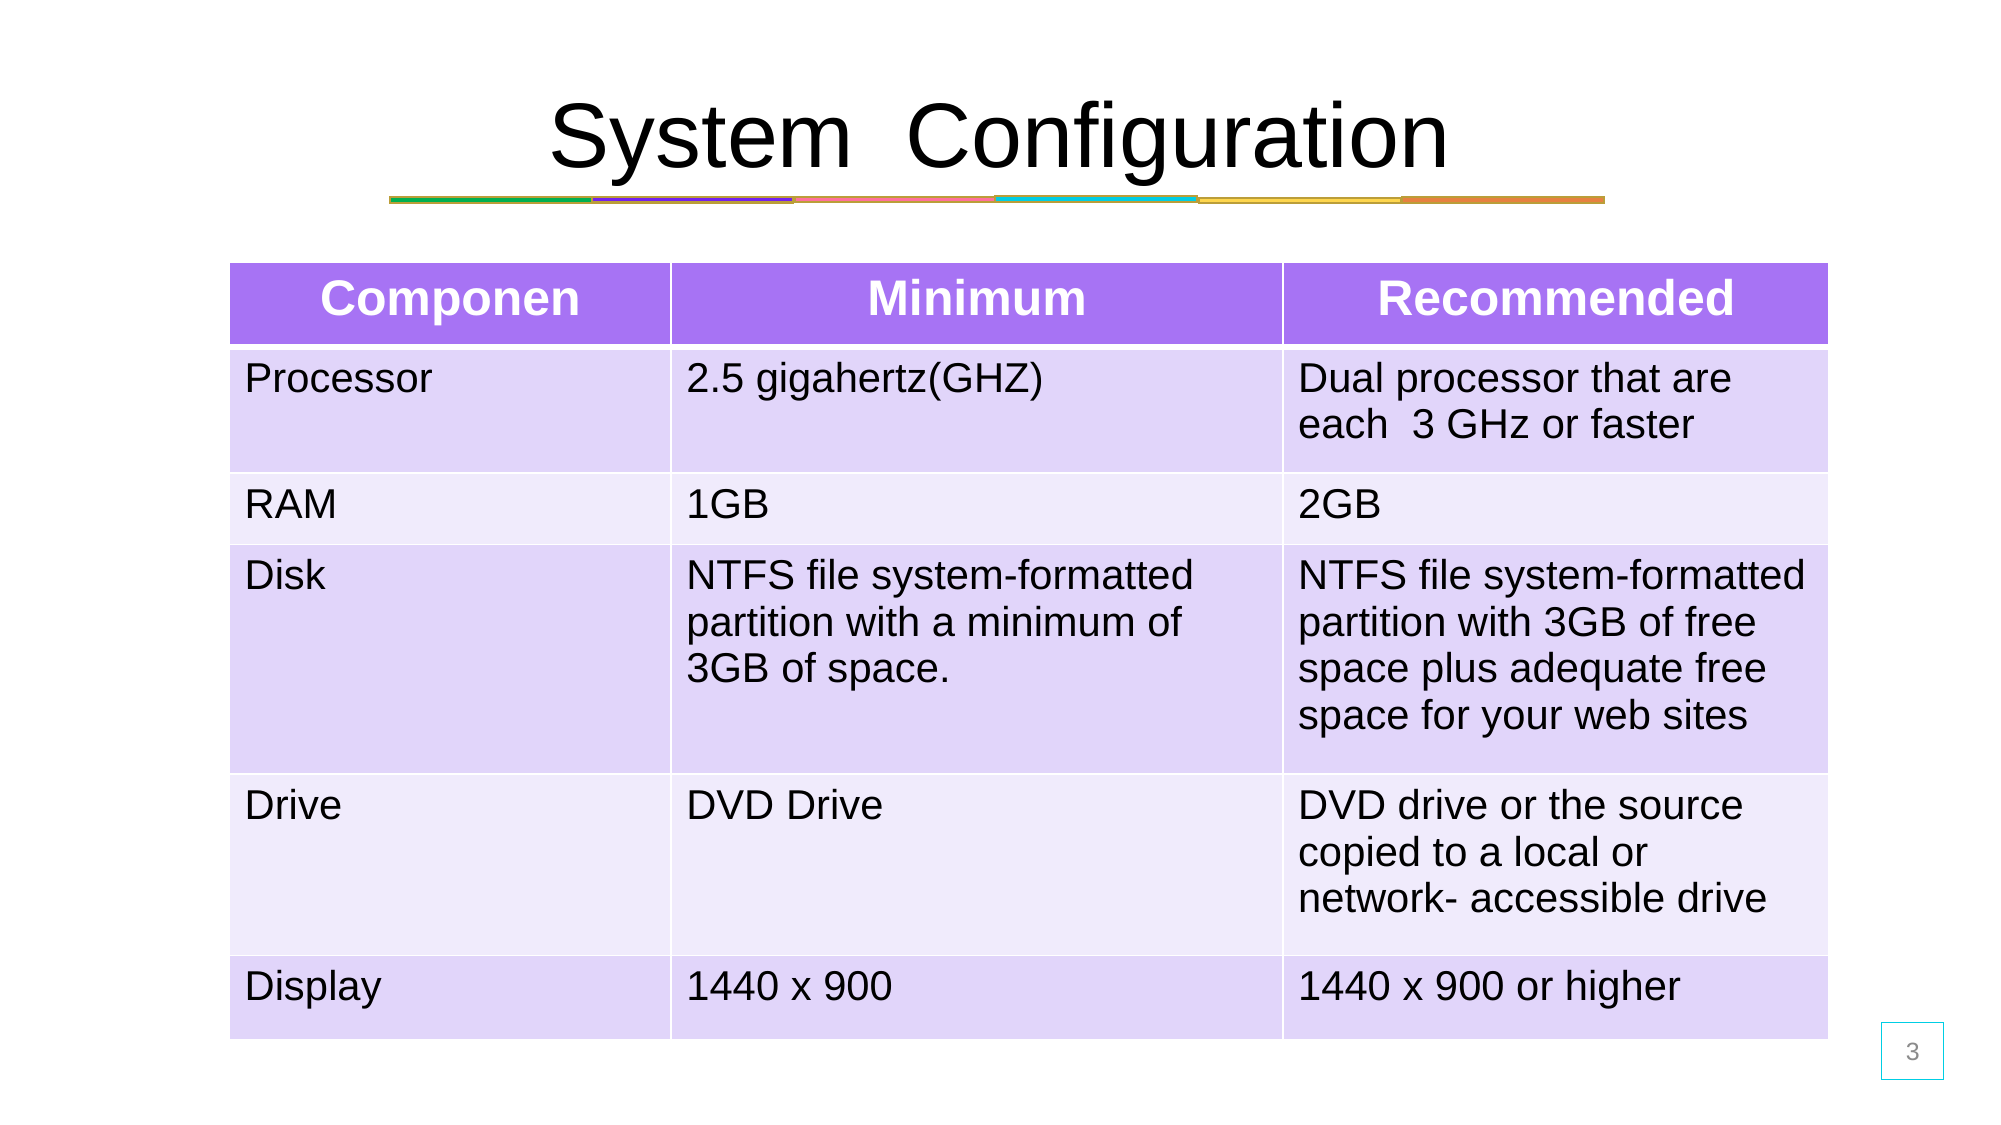

# System  Configuration

| Componen | Minimum | Recommended |
| --- | --- | --- |
| Processor | 2.5 gigahertz(GHZ) | Dual processor that are each 3 GHz or faster |
| RAM | 1GB | 2GB |
| Disk | NTFS file system-formatted partition with a minimum of 3GB of space. | NTFS file system-formatted partition with 3GB of free space plus adequate free space for your web sites |
| Drive | DVD Drive | DVD drive or the source copied to a local or network- accessible drive |
| Display | 1440 x 900 | 1440 x 900 or higher |
3